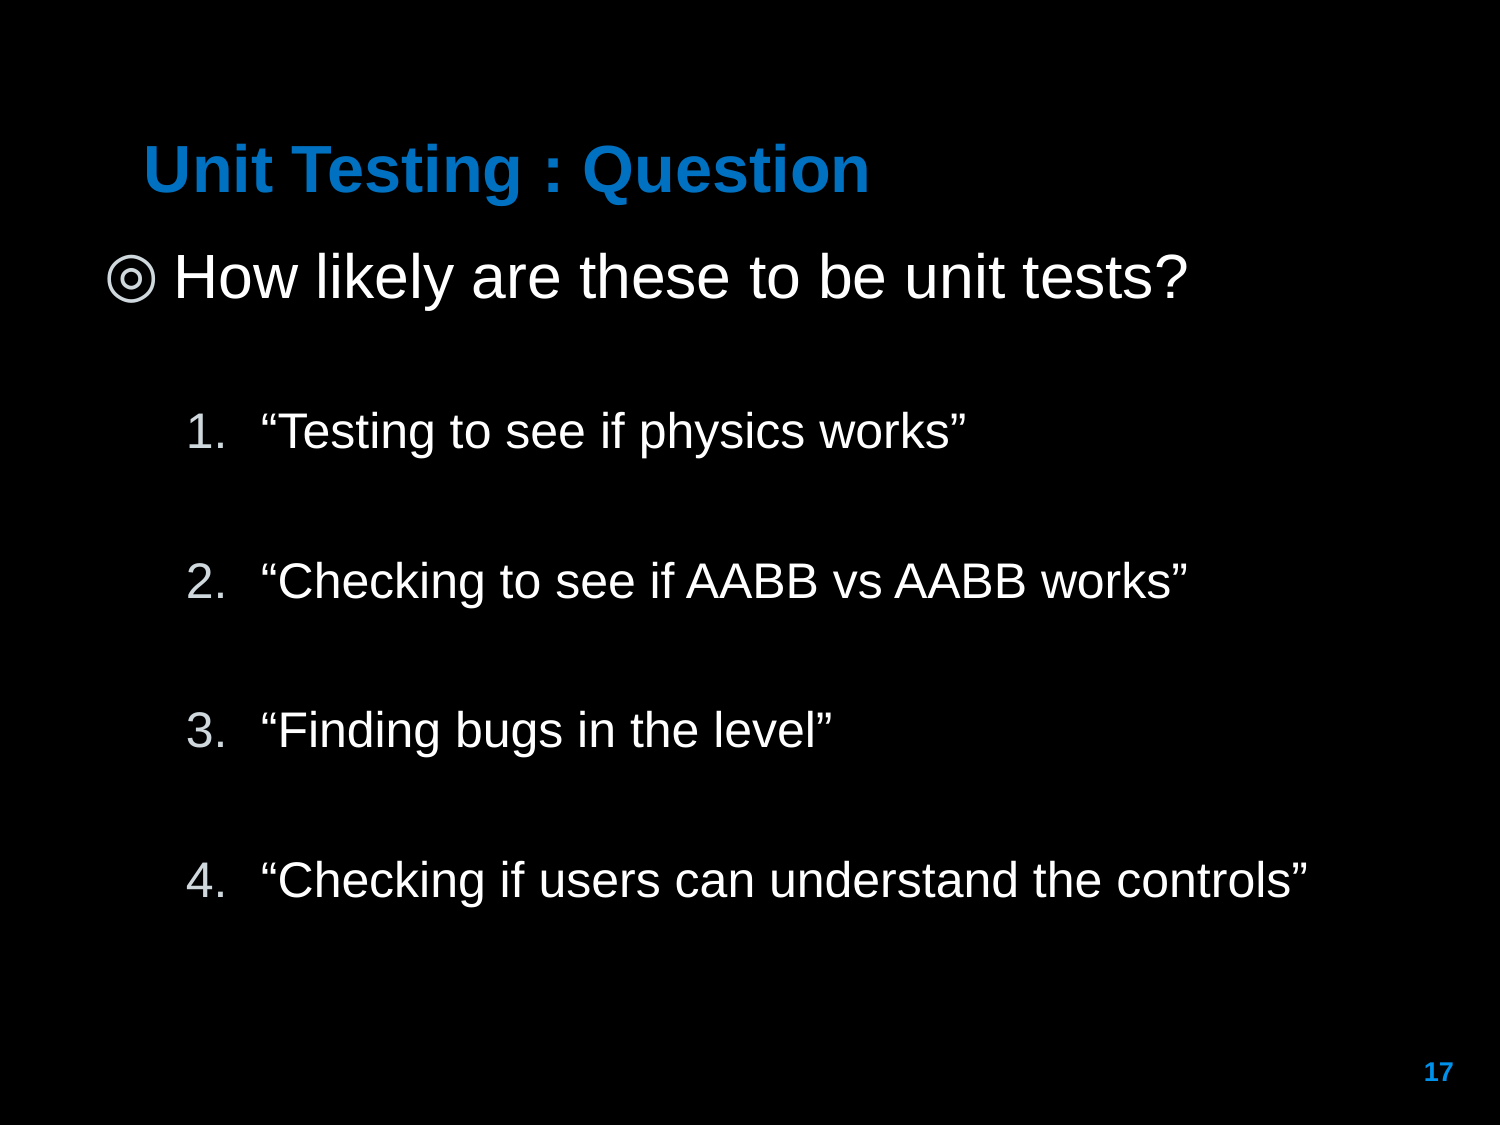

# Unit Testing : Question
How likely are these to be unit tests?

“Testing to see if physics works”

“Checking to see if AABB vs AABB works”

“Finding bugs in the level”

“Checking if users can understand the controls”

17